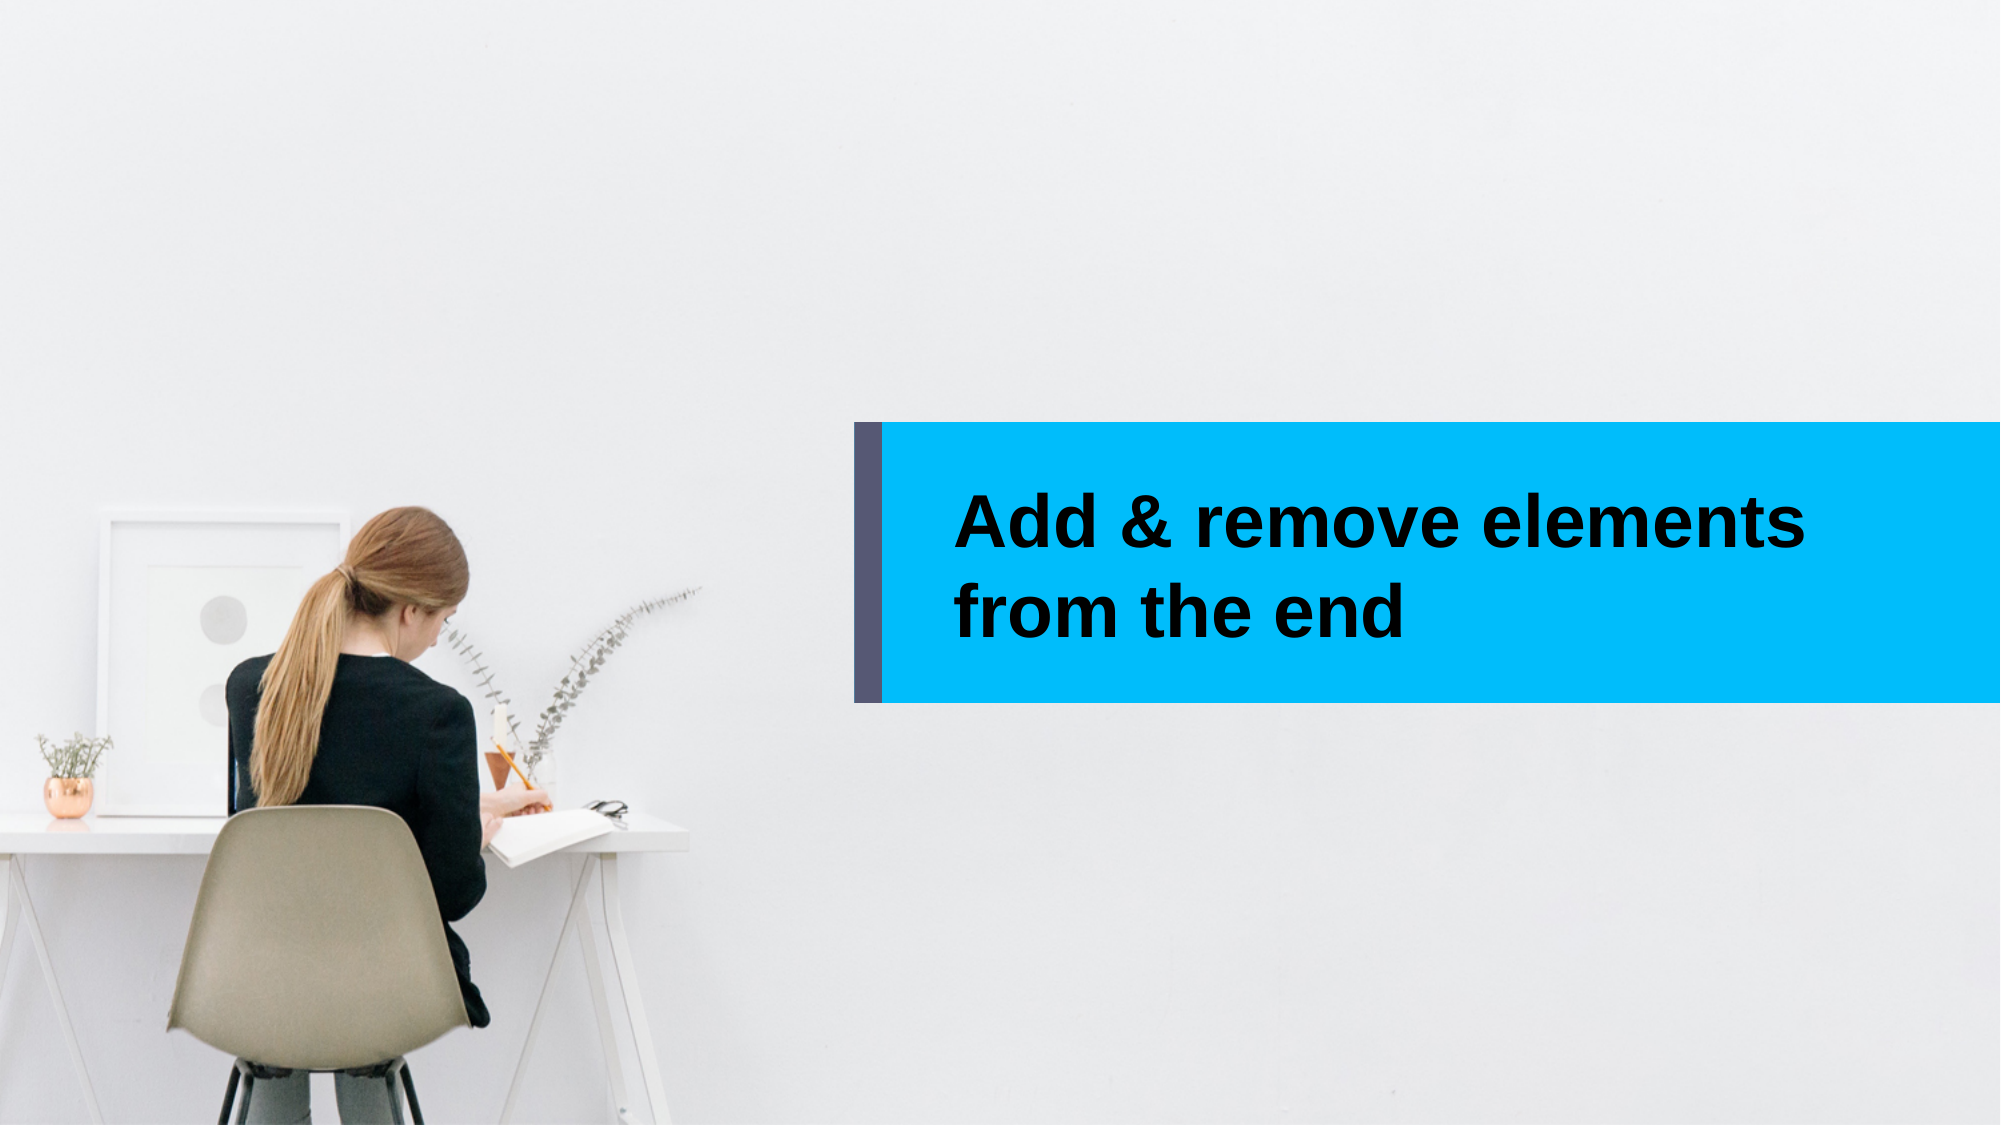

Add & remove elements from the end